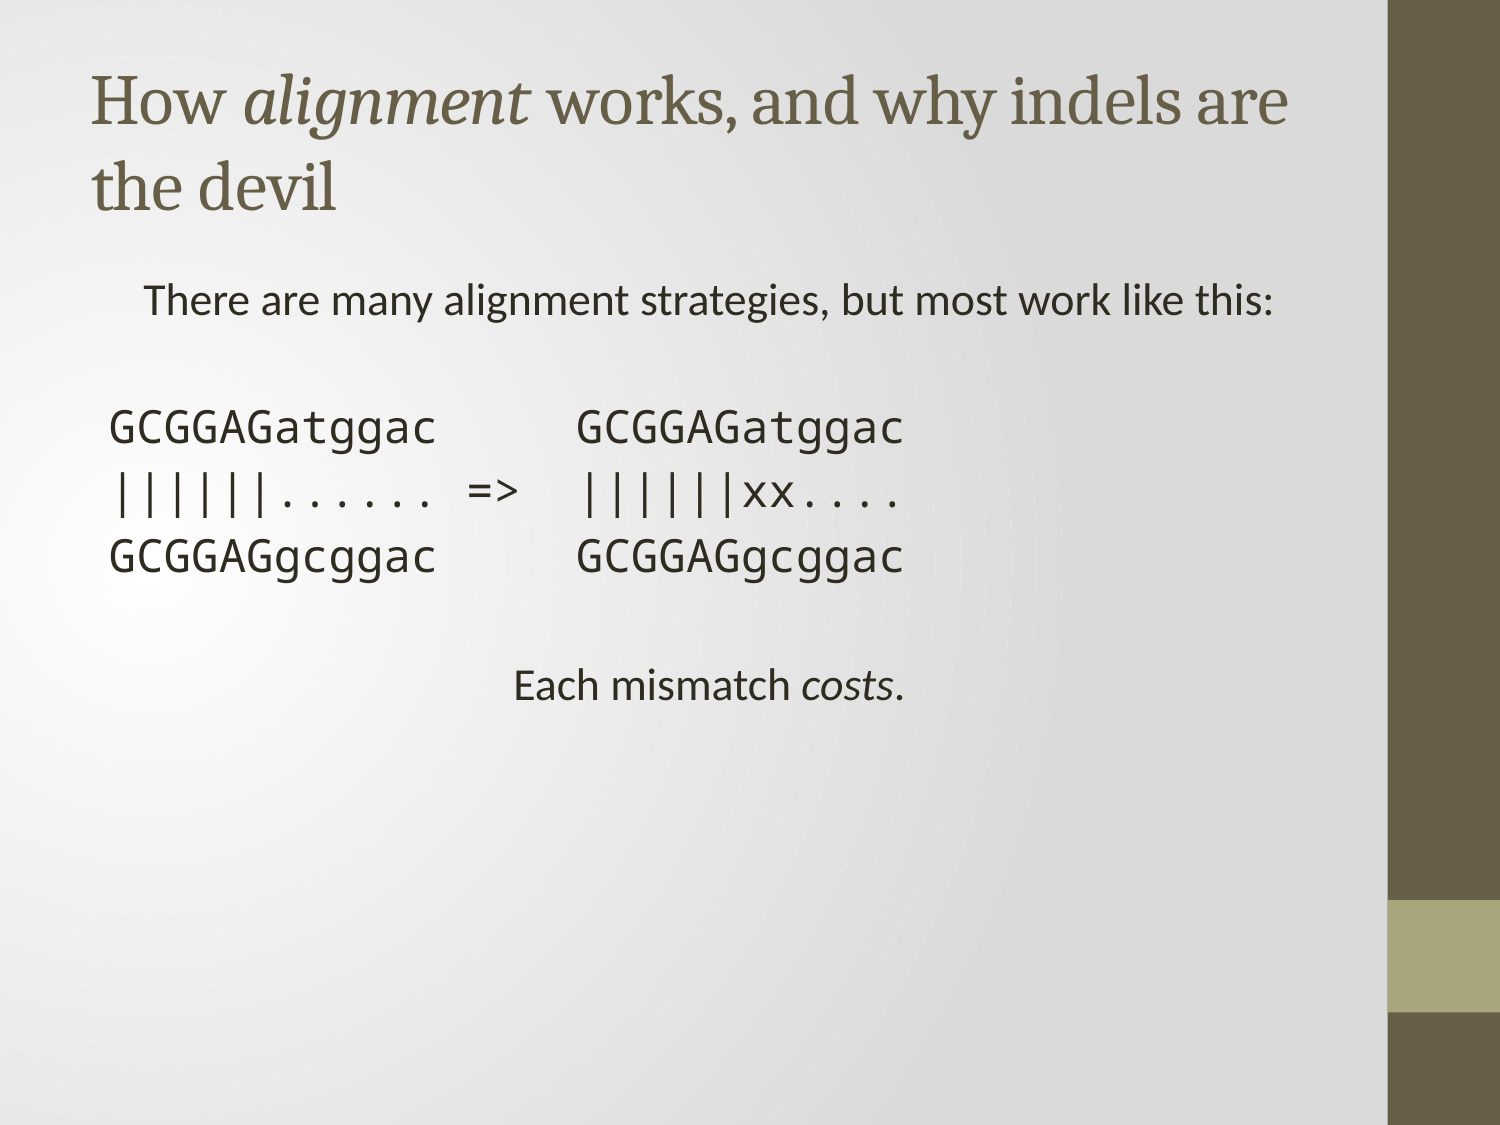

# How alignment works, and why indels are the devil
There are many alignment strategies, but most work like this:

GCGGAGatggac     GCGGAGatggac
||||||...... =>  ||||||xx....
GCGGAGgcggac     GCGGAGgcggac

Each mismatch costs.